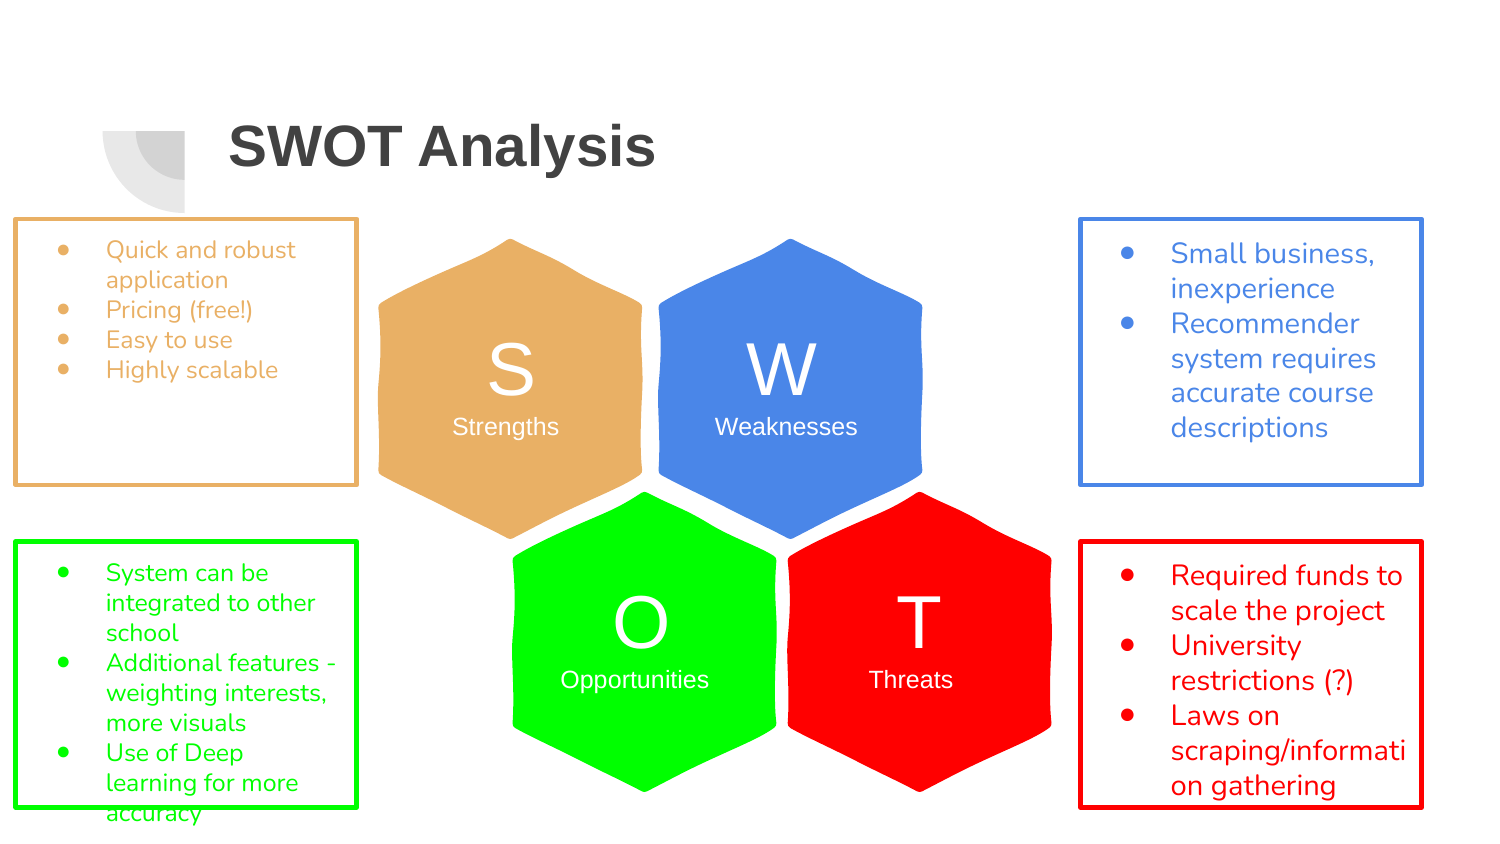

# SWOT Analysis
Small business, inexperience
Recommender system requires accurate course descriptions
Quick and robust application
Pricing (free!)
Easy to use
Highly scalable

  S
 Strengths
      W
 Weaknesses

System can be integrated to other school
Additional features - weighting interests, more visuals
Use of Deep learning for more accuracy
Required funds to scale the project
University restrictions (?)
Laws on scraping/information gathering
       O
 Opportunities
  T
  Threats